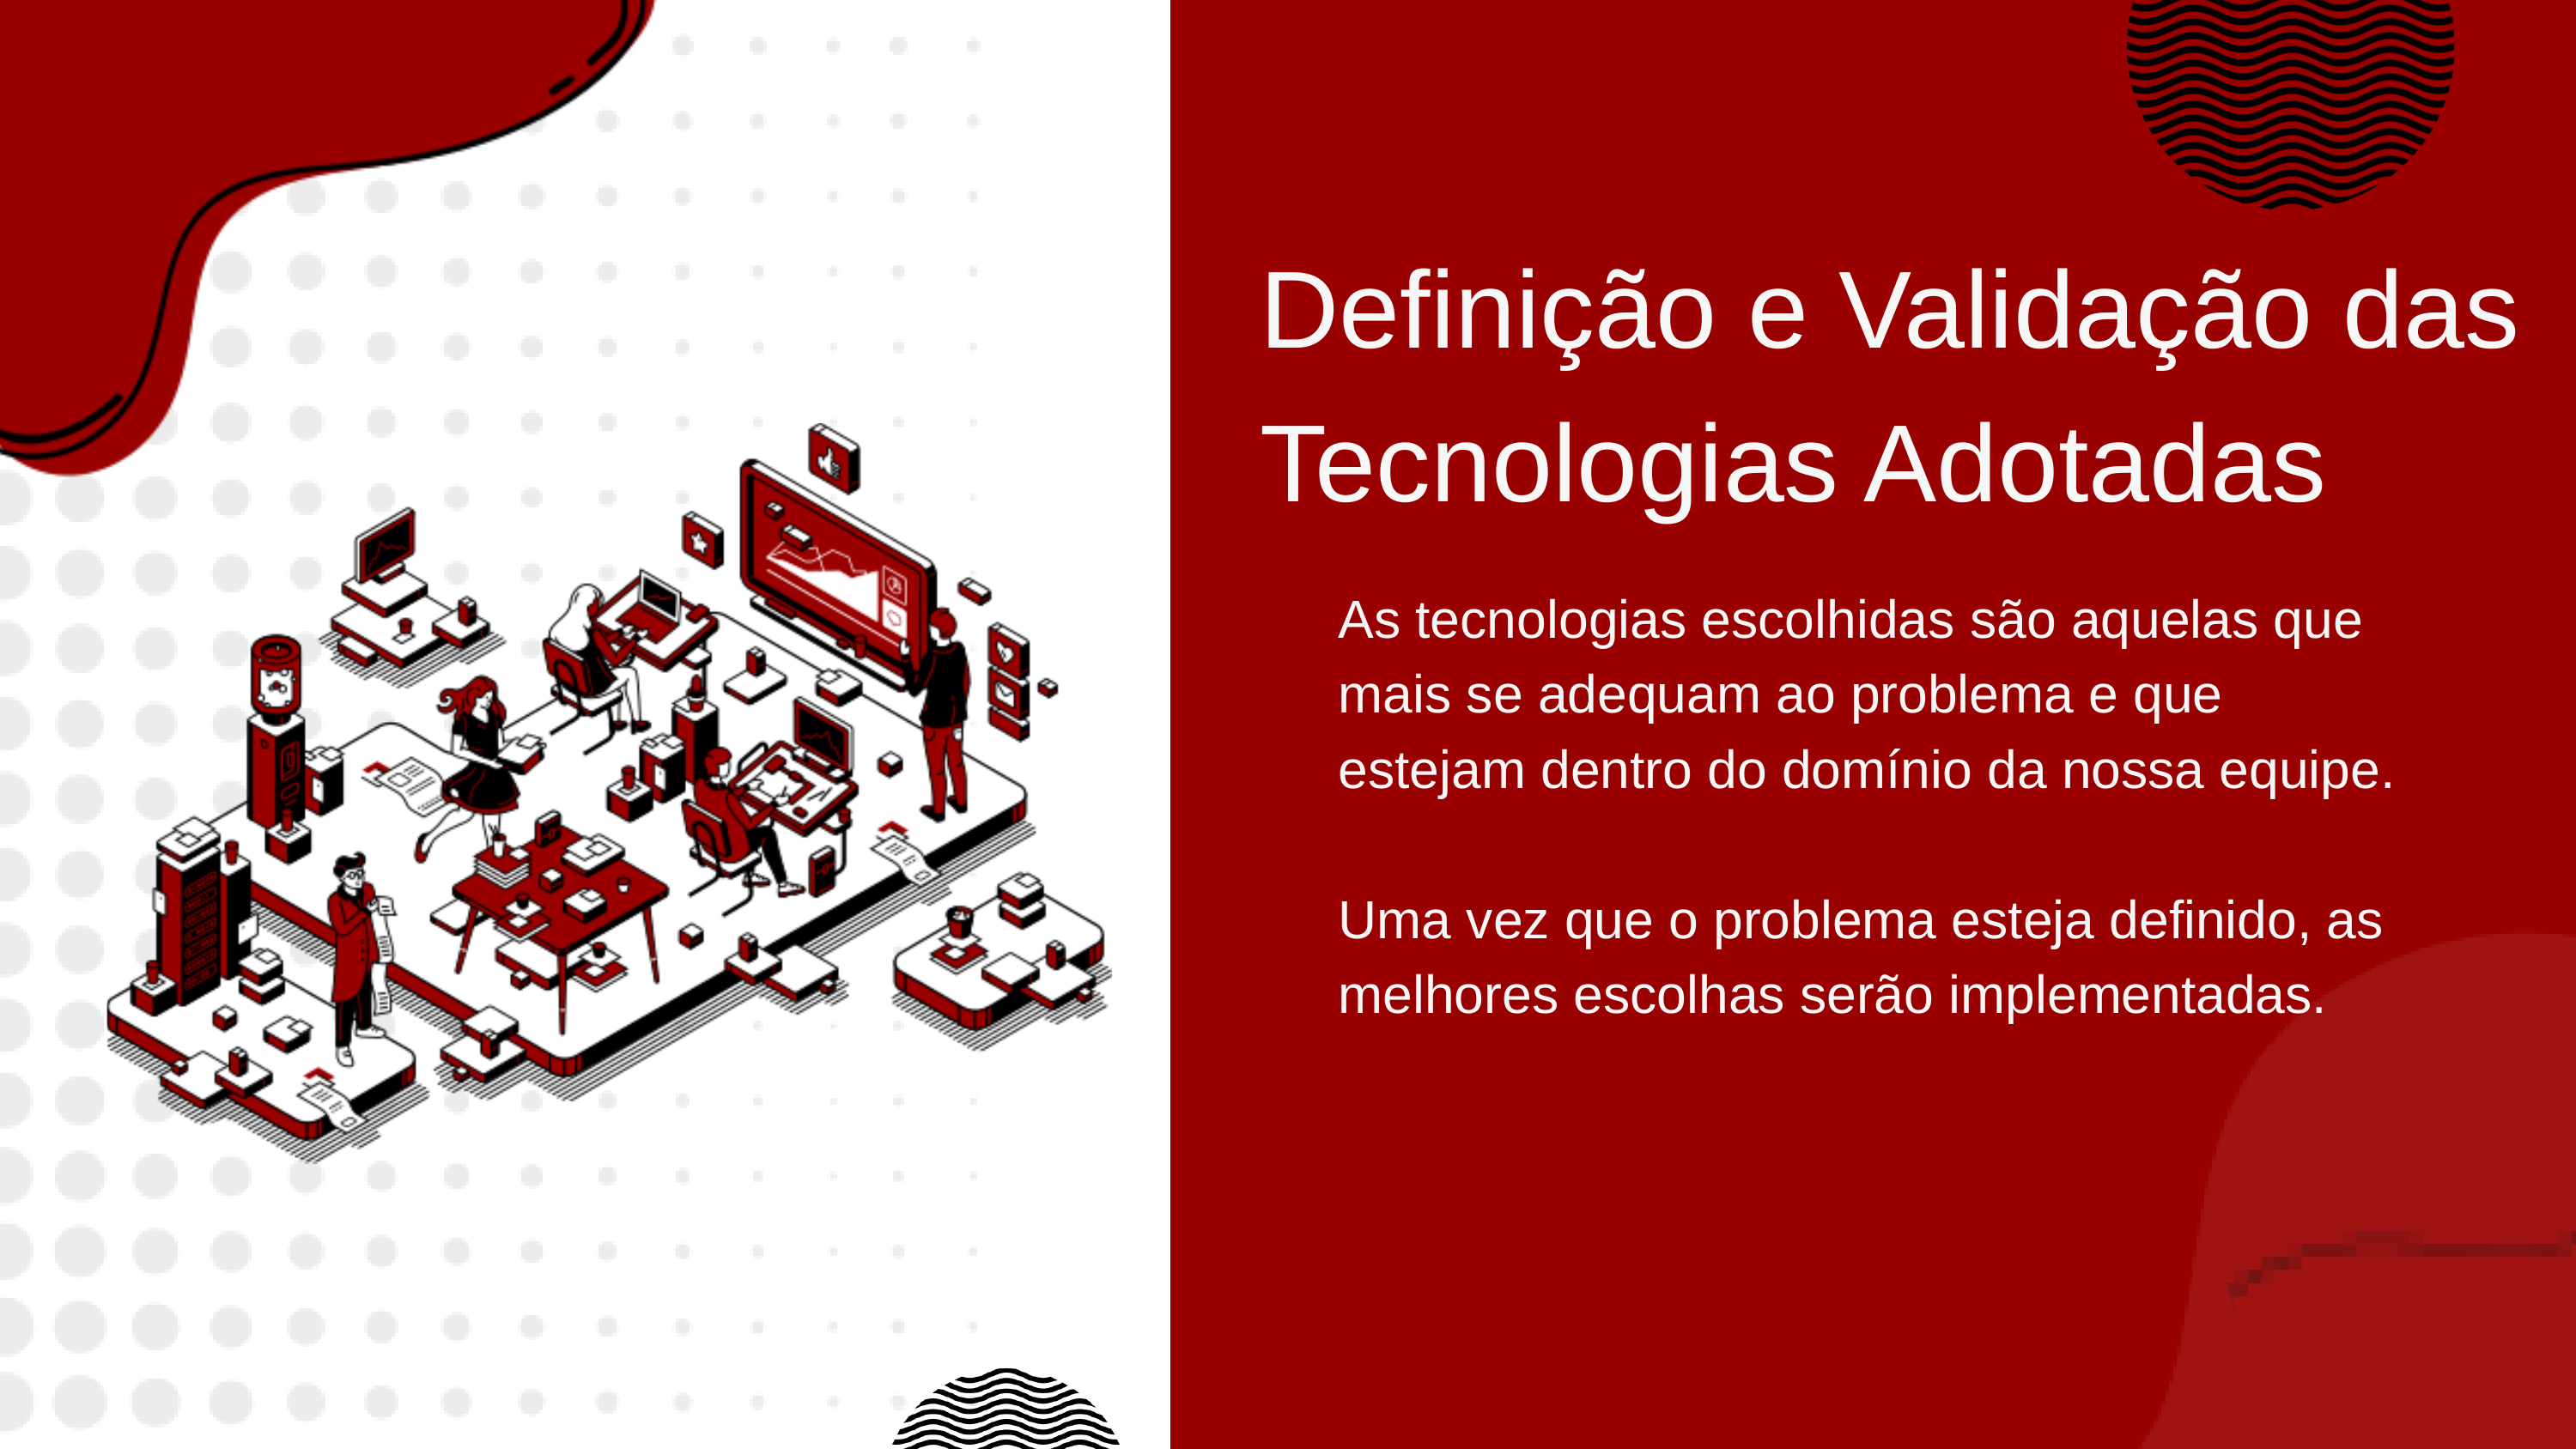

Definição e Validação das Tecnologias Adotadas

As tecnologias escolhidas são aquelas que mais se adequam ao problema e que estejam dentro do domínio da nossa equipe.

Uma vez que o problema esteja definido, as melhores escolhas serão implementadas.